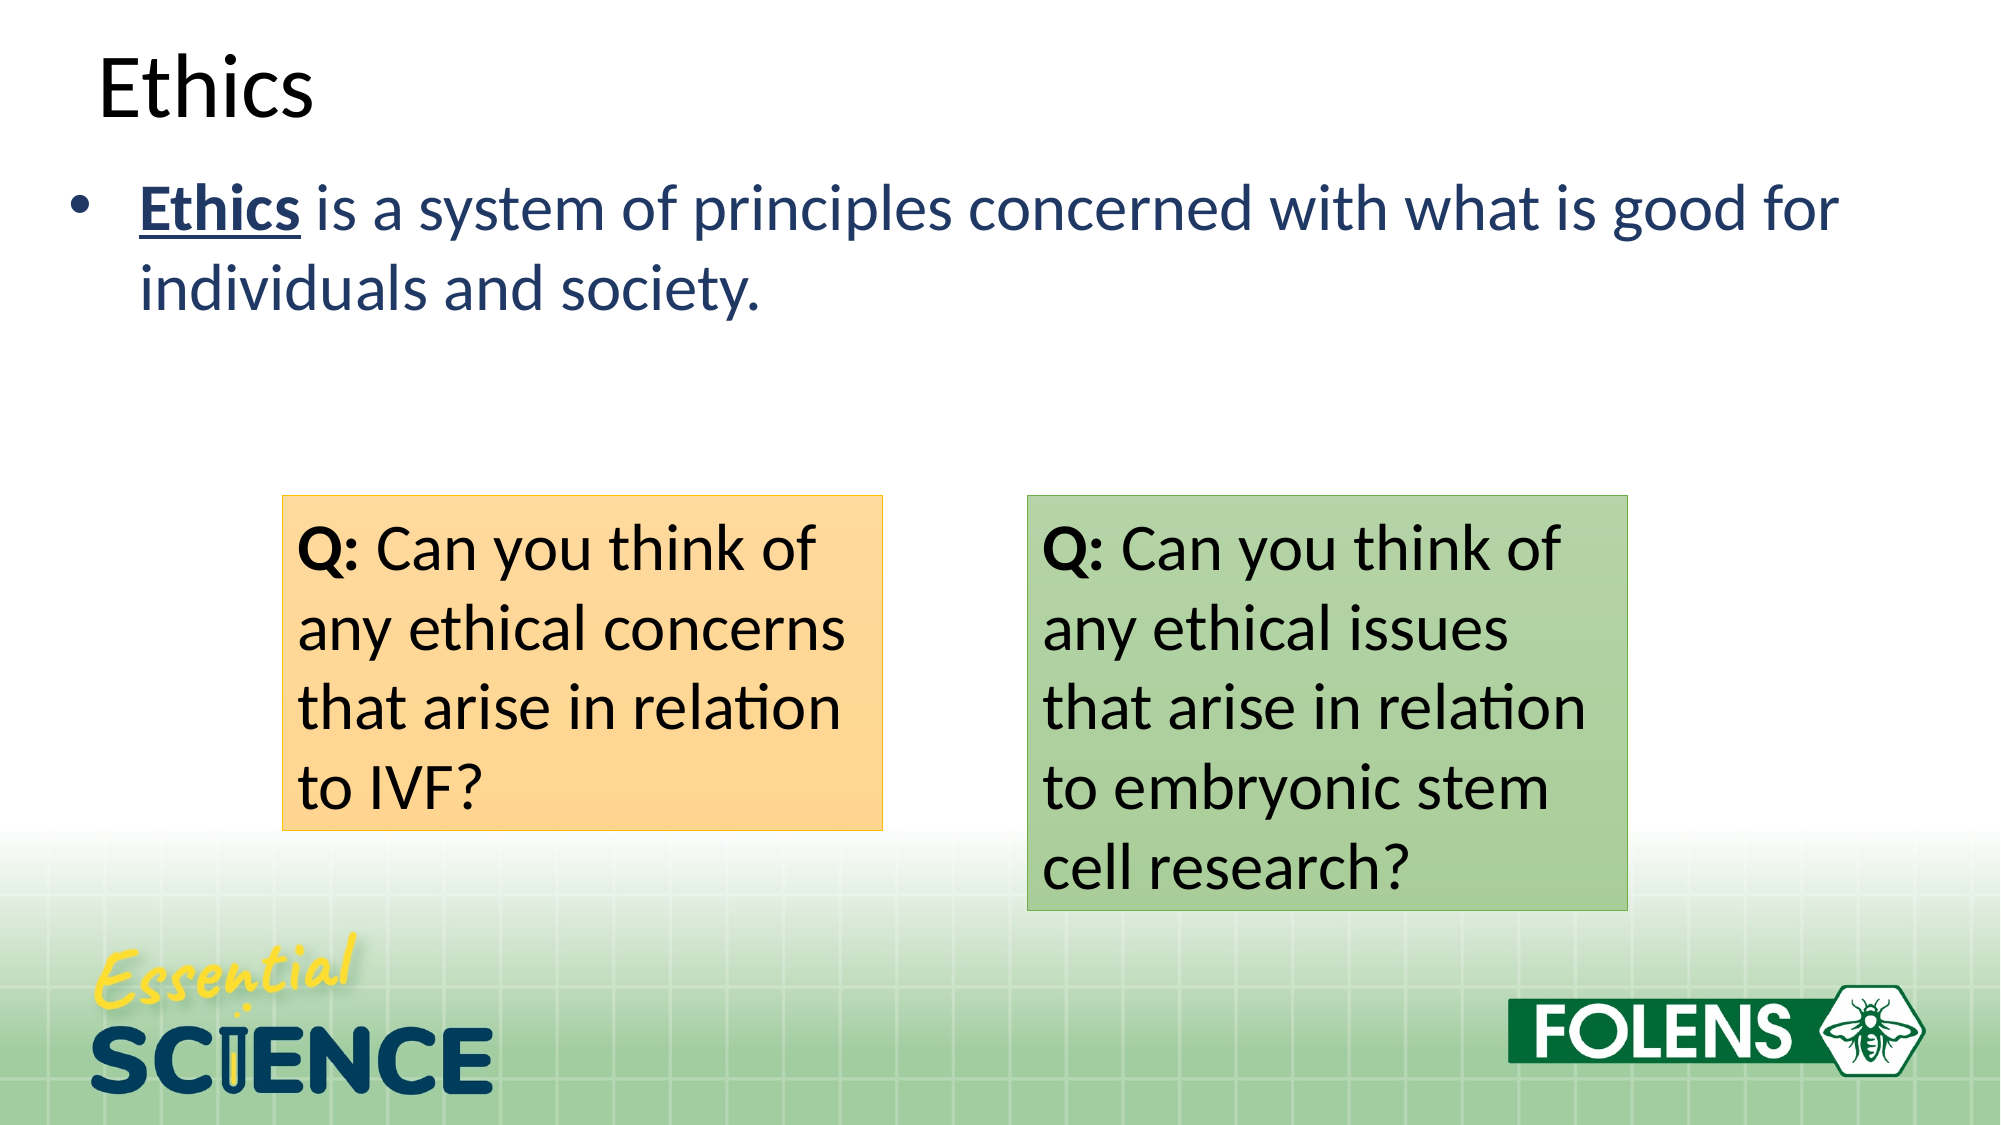

# Ethics
Ethics is a system of principles concerned with what is good for individuals and society.
Q: Can you think of any ethical concerns that arise in relation to IVF?
Q: Can you think of any ethical issues that arise in relation to embryonic stem cell research?